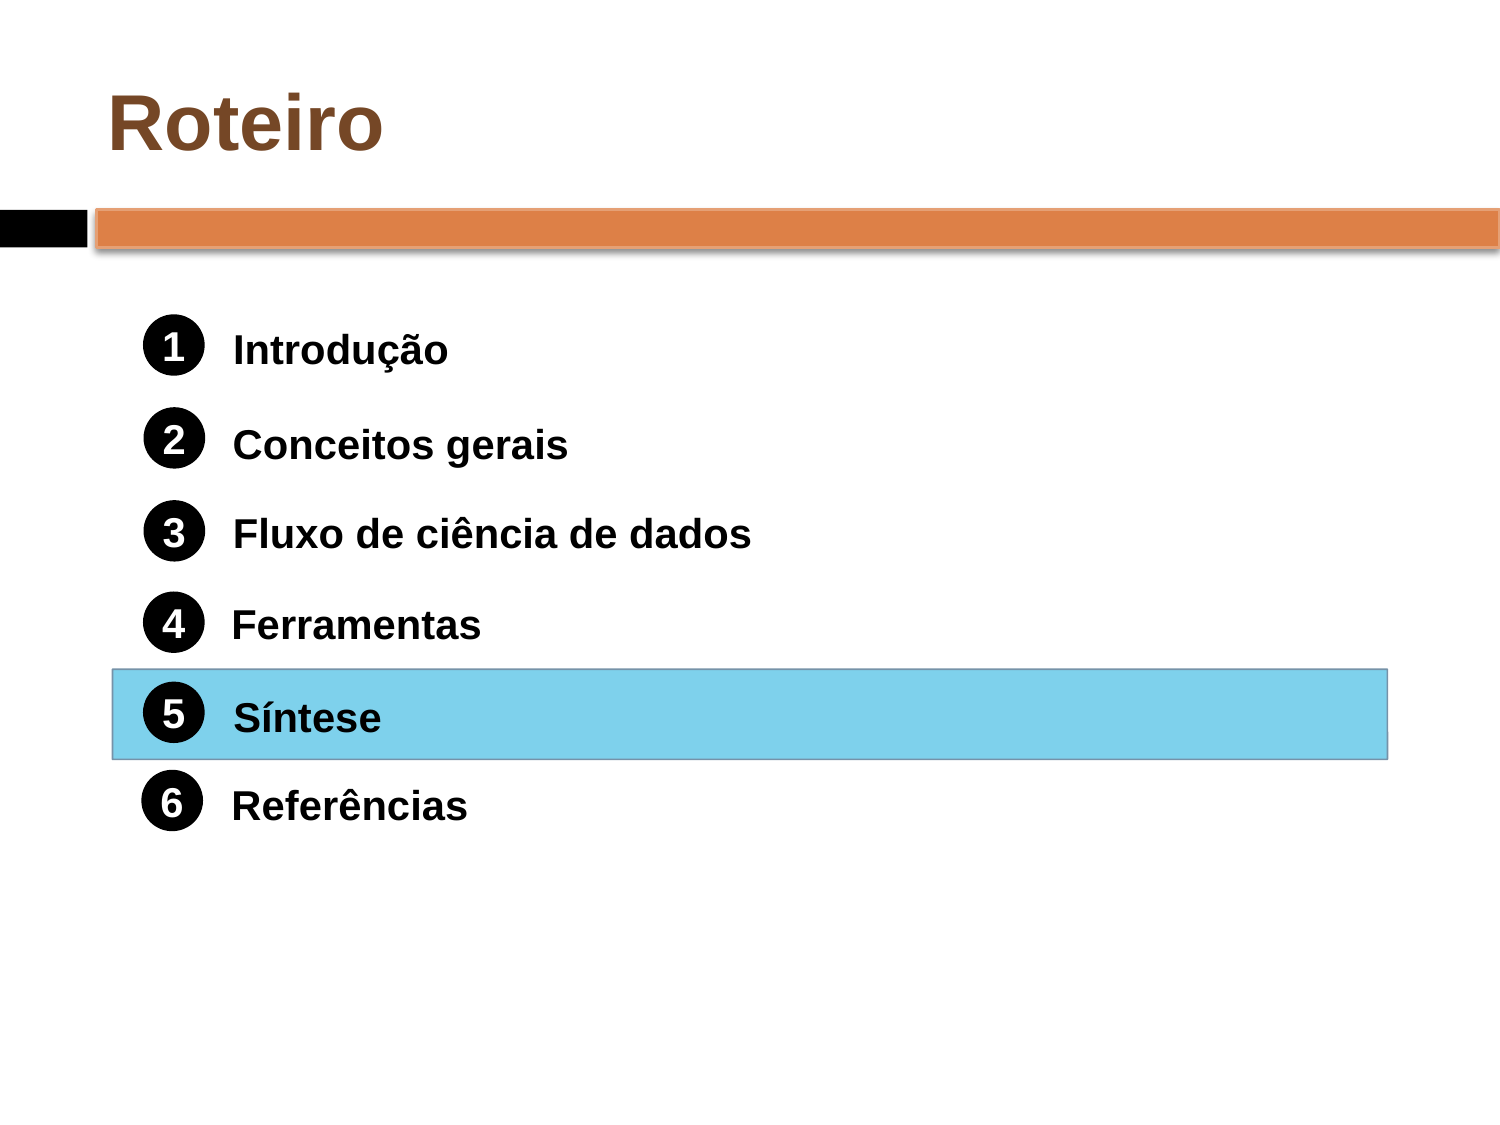

# Roteiro
1

Introdução
1.
1.
1.
1.
2

Conceitos gerais
Fluxo de ciência de dados
3

Ferramentas
4

5

Síntese
6

Referências
57